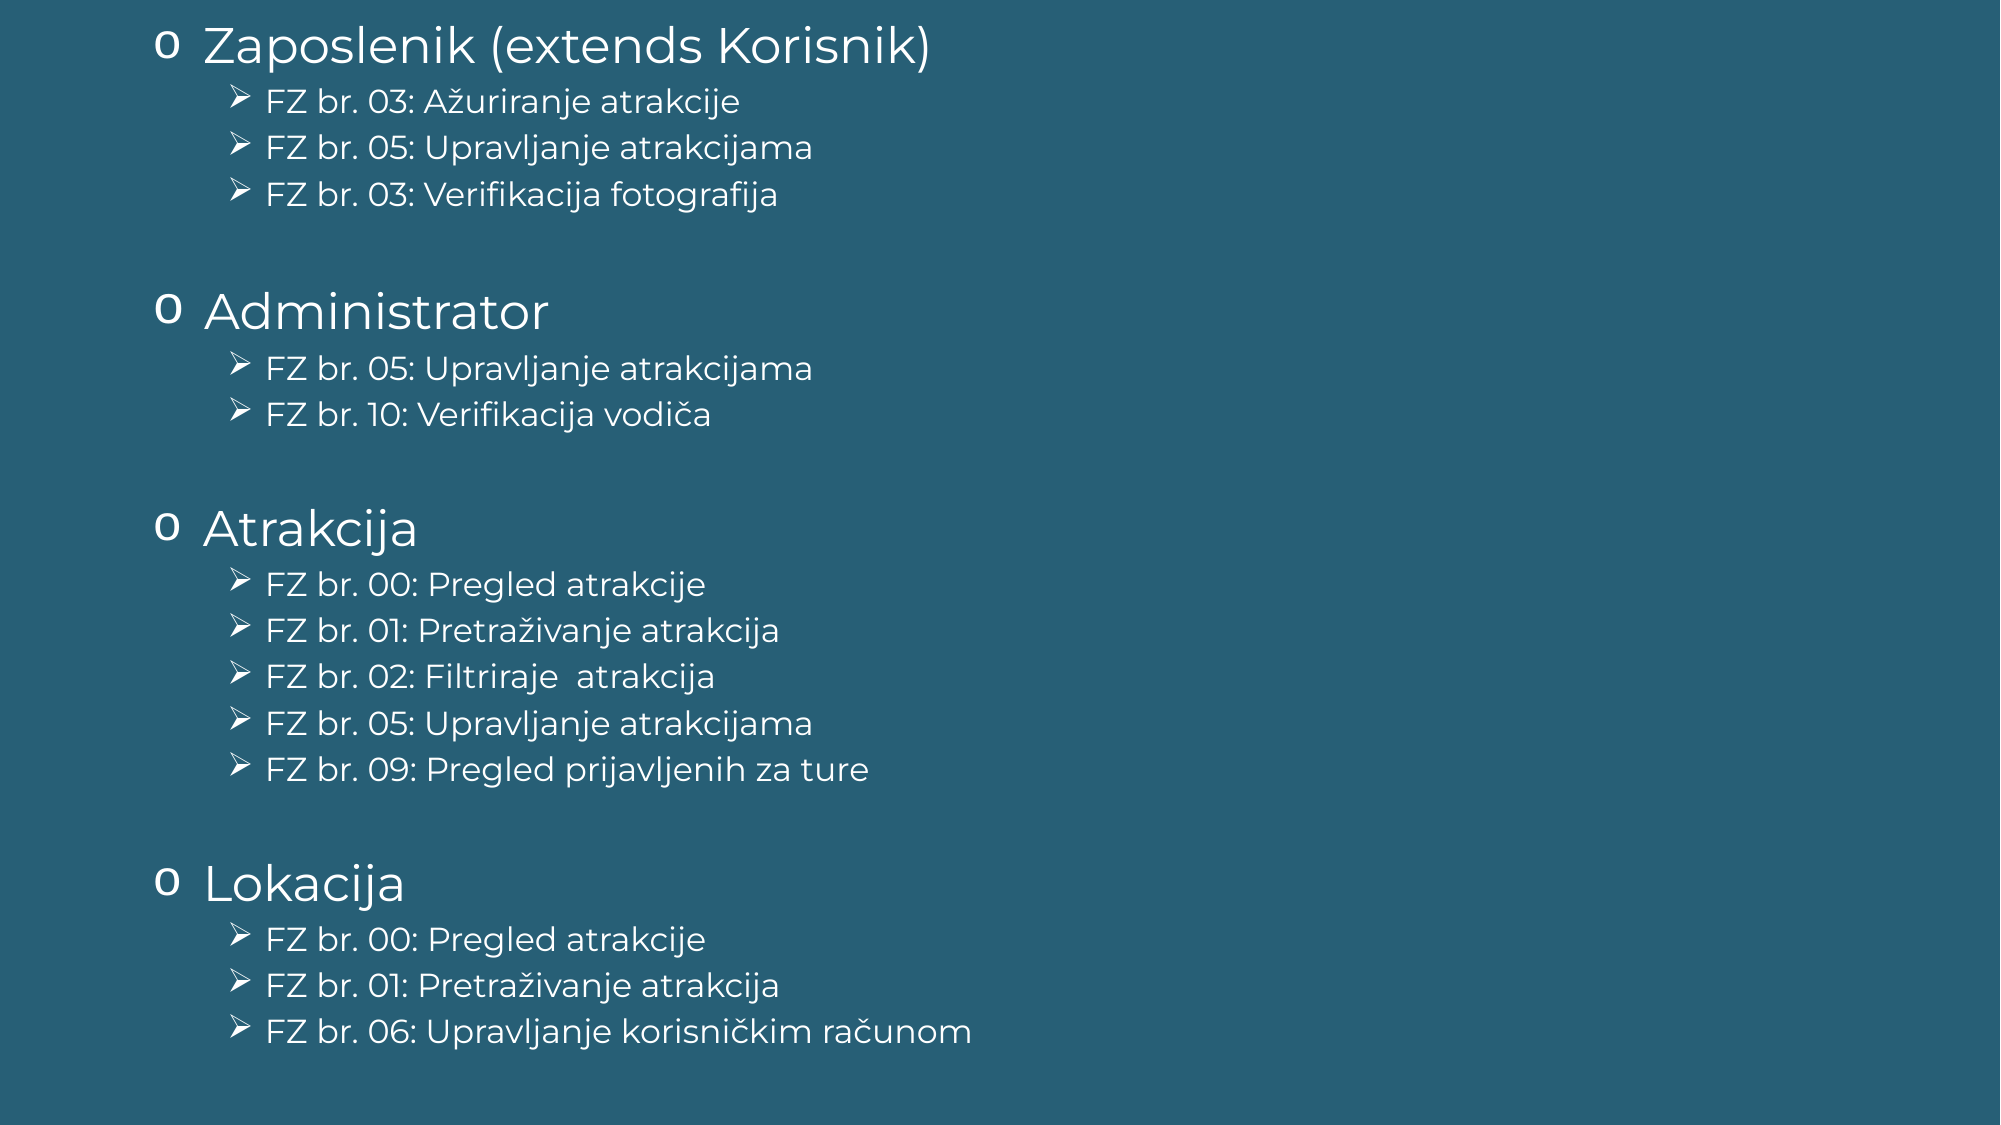

Zaposlenik (extends Korisnik)
FZ br. 03: Ažuriranje atrakcije
FZ br. 05: Upravljanje atrakcijama
FZ br. 03: Verifikacija fotografija

 Administrator
FZ br. 05: Upravljanje atrakcijama
FZ br. 10: Verifikacija vodiča

 Atrakcija
FZ br. 00: Pregled atrakcije
FZ br. 01: Pretraživanje atrakcija
FZ br. 02: Filtriraje  atrakcija
FZ br. 05: Upravljanje atrakcijama
FZ br. 09: Pregled prijavljenih za ture

 Lokacija
FZ br. 00: Pregled atrakcije
FZ br. 01: Pretraživanje atrakcija
FZ br. 06: Upravljanje korisničkim računom